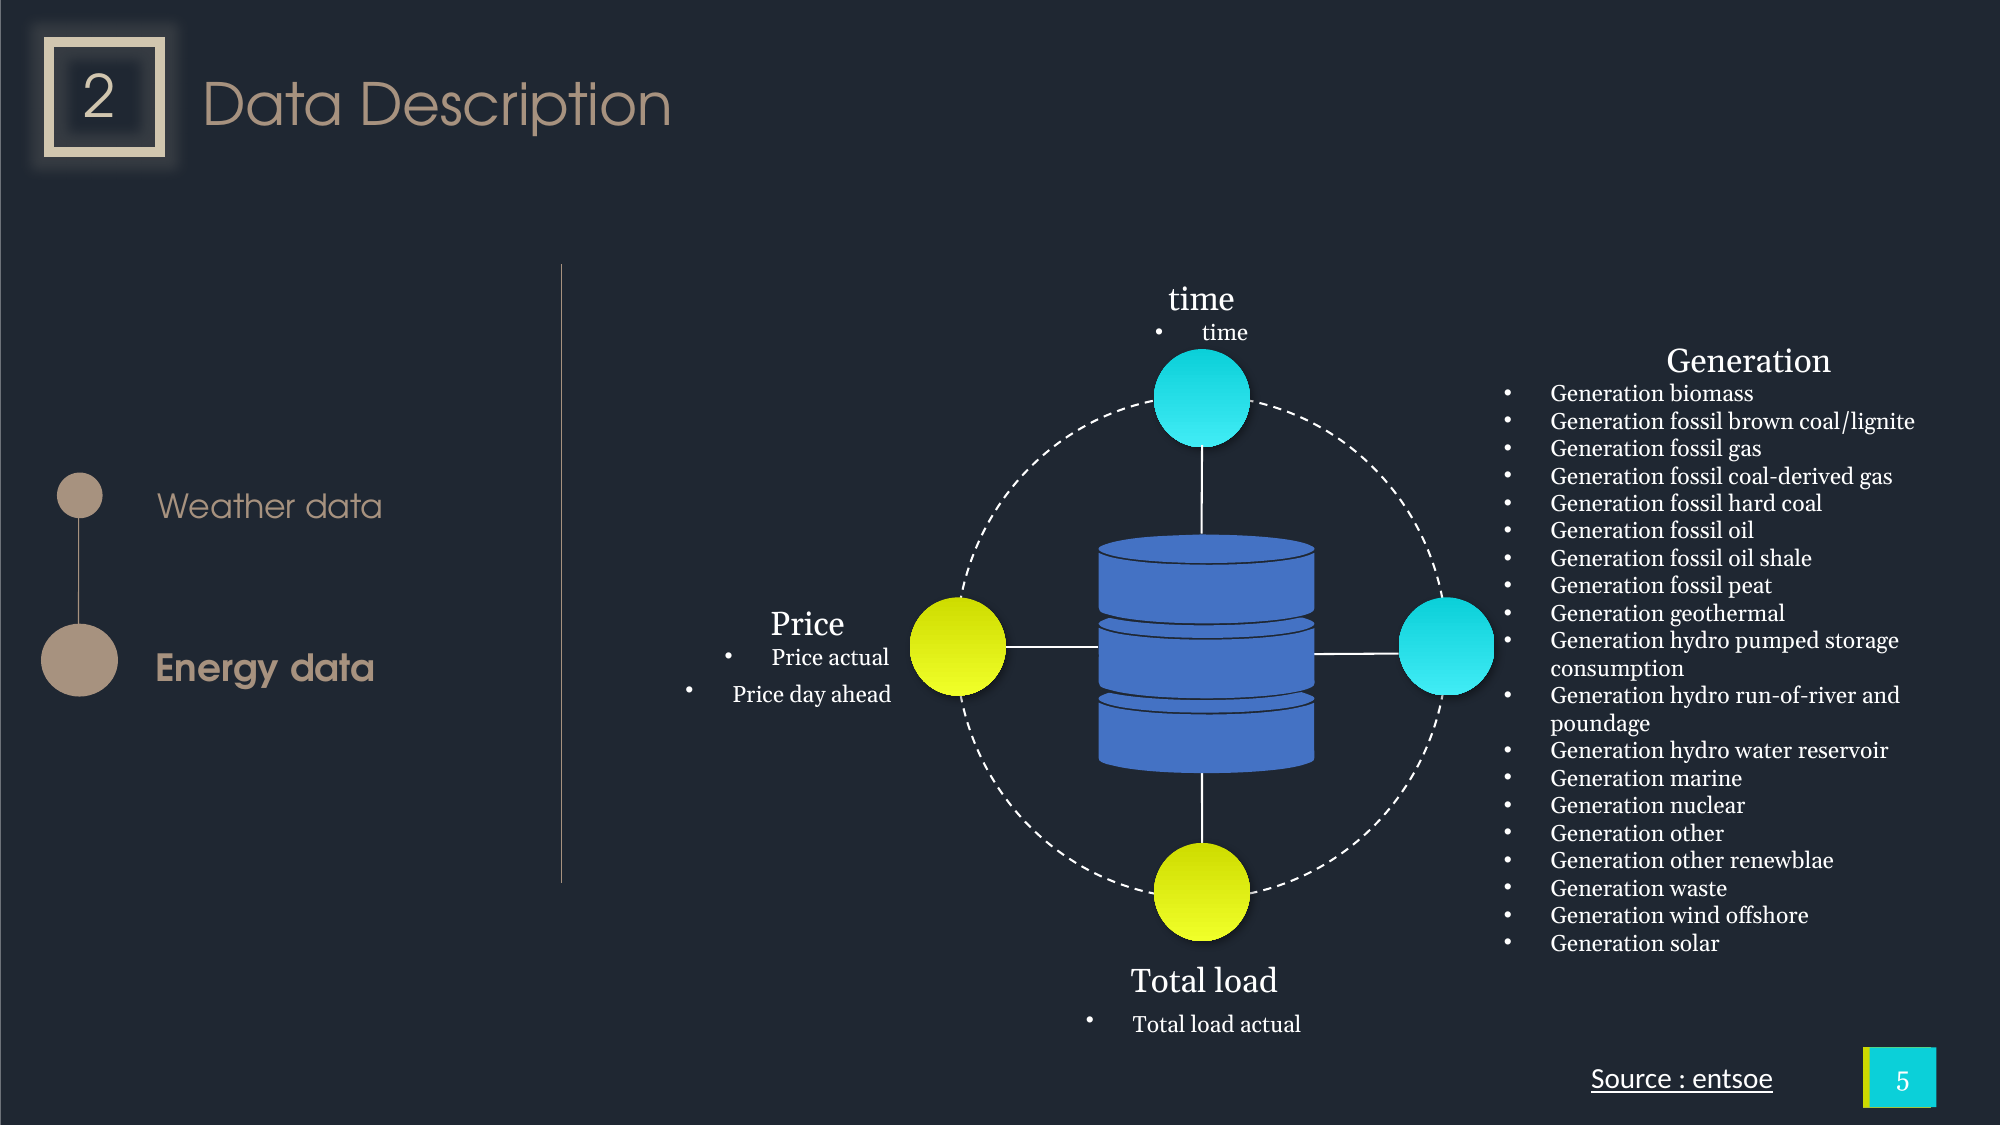

2
Data Description
time
time

Weather data

Generation
Generation biomass
Generation fossil brown coal/lignite
Generation fossil gas
Generation fossil coal-derived gas
Generation fossil hard coal
Generation fossil oil
Generation fossil oil shale
Generation fossil peat
Generation geothermal
Generation hydro pumped storage consumption
Generation hydro run-of-river and poundage
Generation hydro water reservoir
Generation marine
Generation nuclear
Generation other
Generation other renewblae
Generation waste
Generation wind offshore
Generation solar

Price
Price actual
Price day ahead
Energy data

Total load
Total load actual
5
Source : entsoe